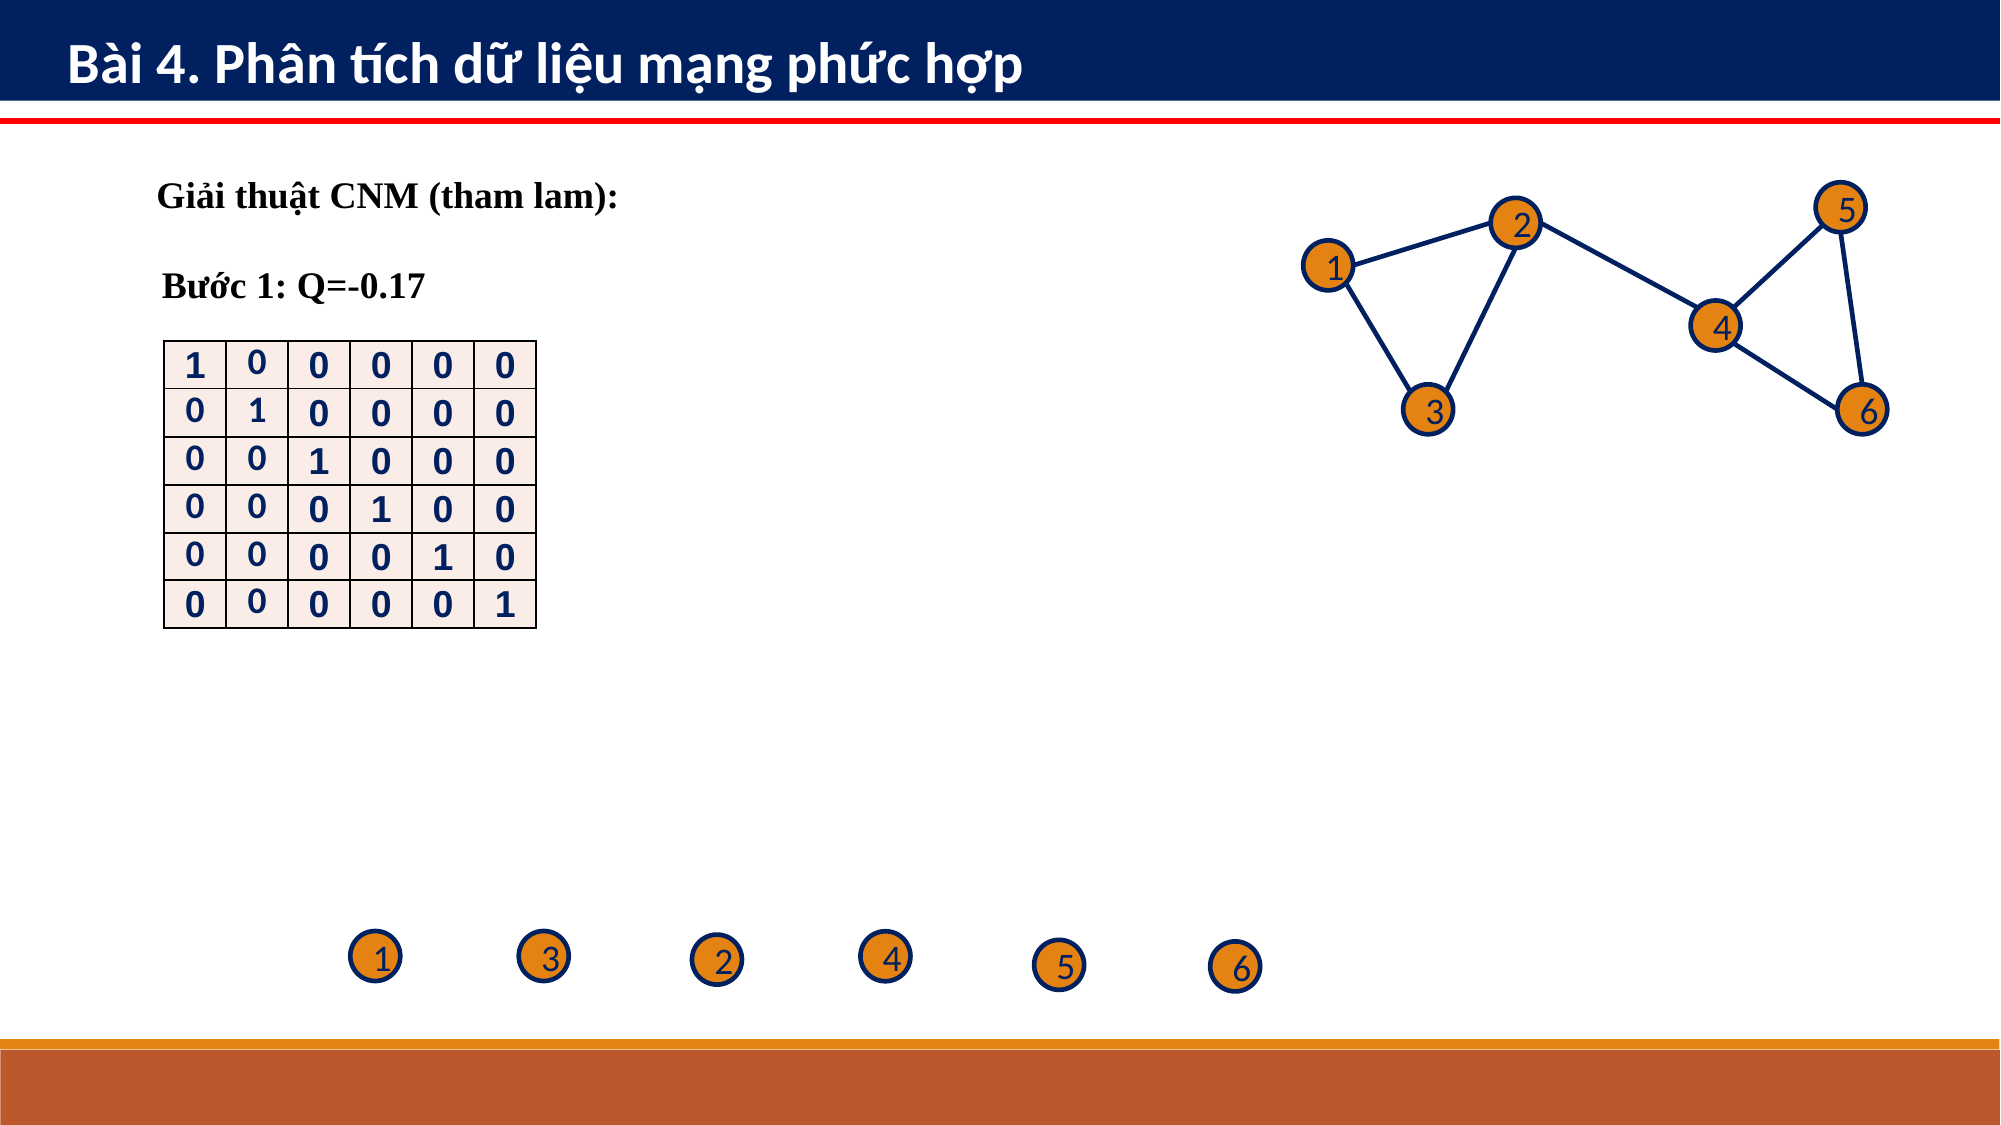

Bài 4. Phân tích dữ liệu mạng phức hợp

Giải thuật CNM (tham lam):
5
2
1
Bước 1: Q=-0.17
4
| 1 | 0 | 0 | 0 | 0 | 0 |
| --- | --- | --- | --- | --- | --- |
| 0 | 1 | 0 | 0 | 0 | 0 |
| 0 | 0 | 1 | 0 | 0 | 0 |
| 0 | 0 | 0 | 1 | 0 | 0 |
| 0 | 0 | 0 | 0 | 1 | 0 |
| 0 | 0 | 0 | 0 | 0 | 1 |
3
6
1
3
4
2
5
6